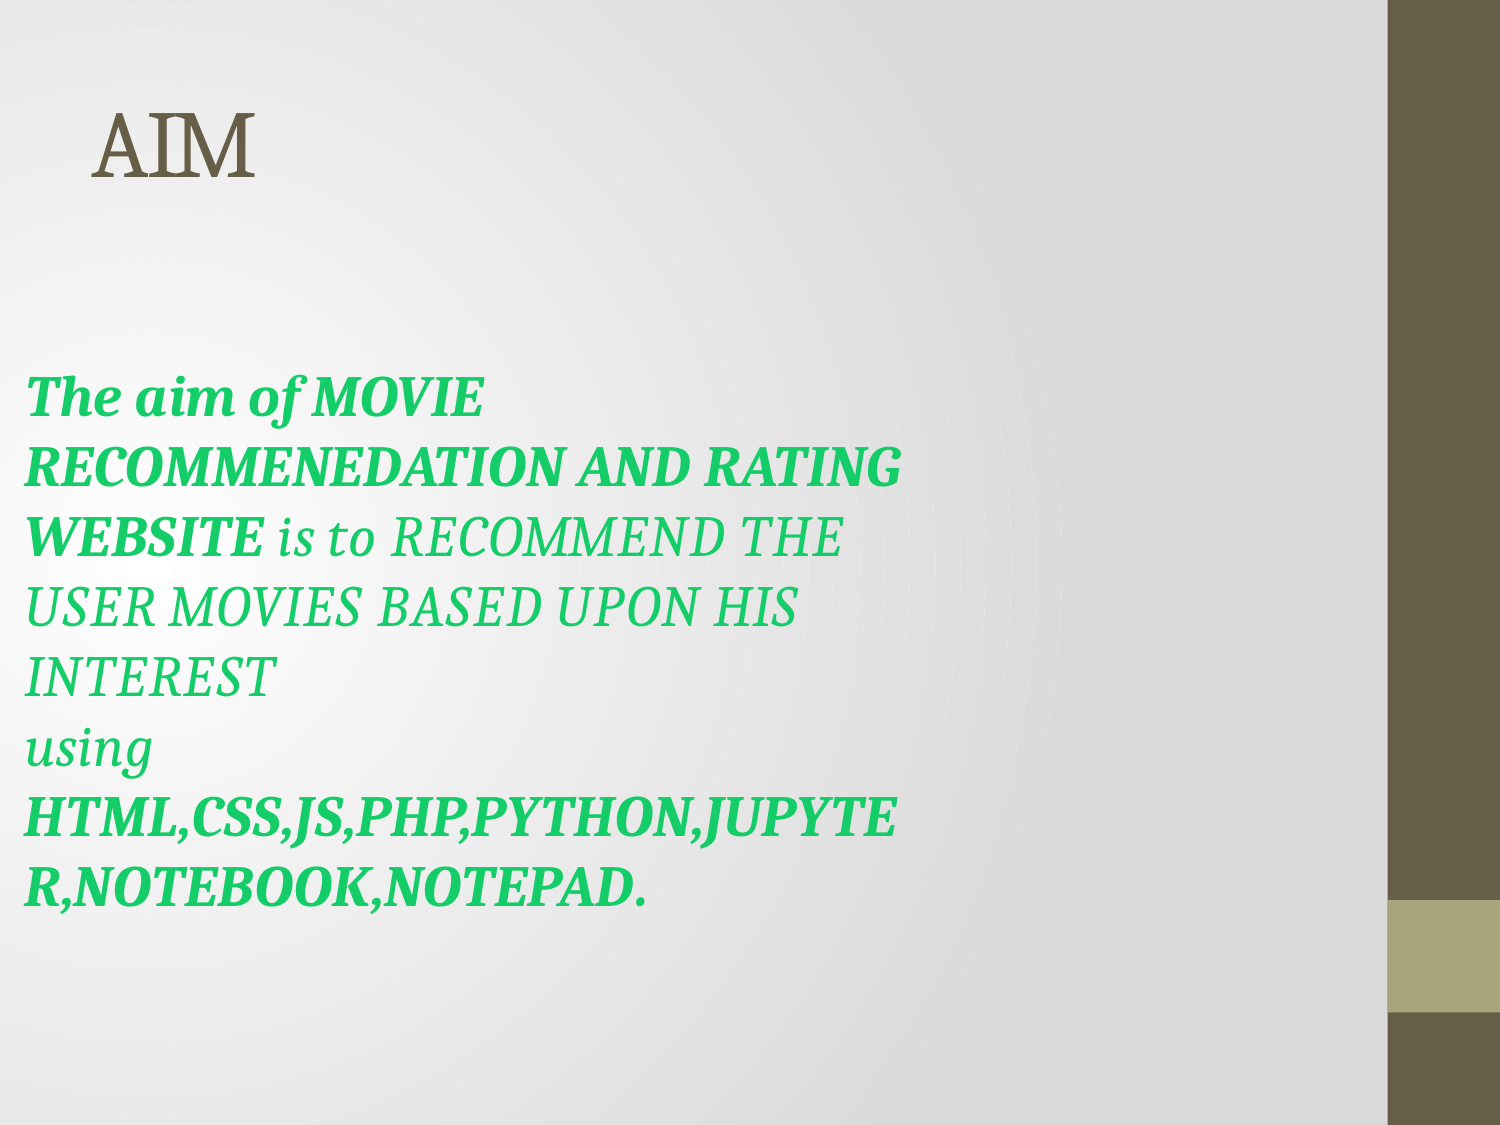

# AIM
 The aim of MOVIE RECOMMENEDATION AND RATING WEBSITE is to RECOMMEND THE USER MOVIES BASED UPON HIS INTERESTusing HTML,CSS,JS,PHP,PYTHON,JUPYTER,NOTEBOOK,NOTEPAD.